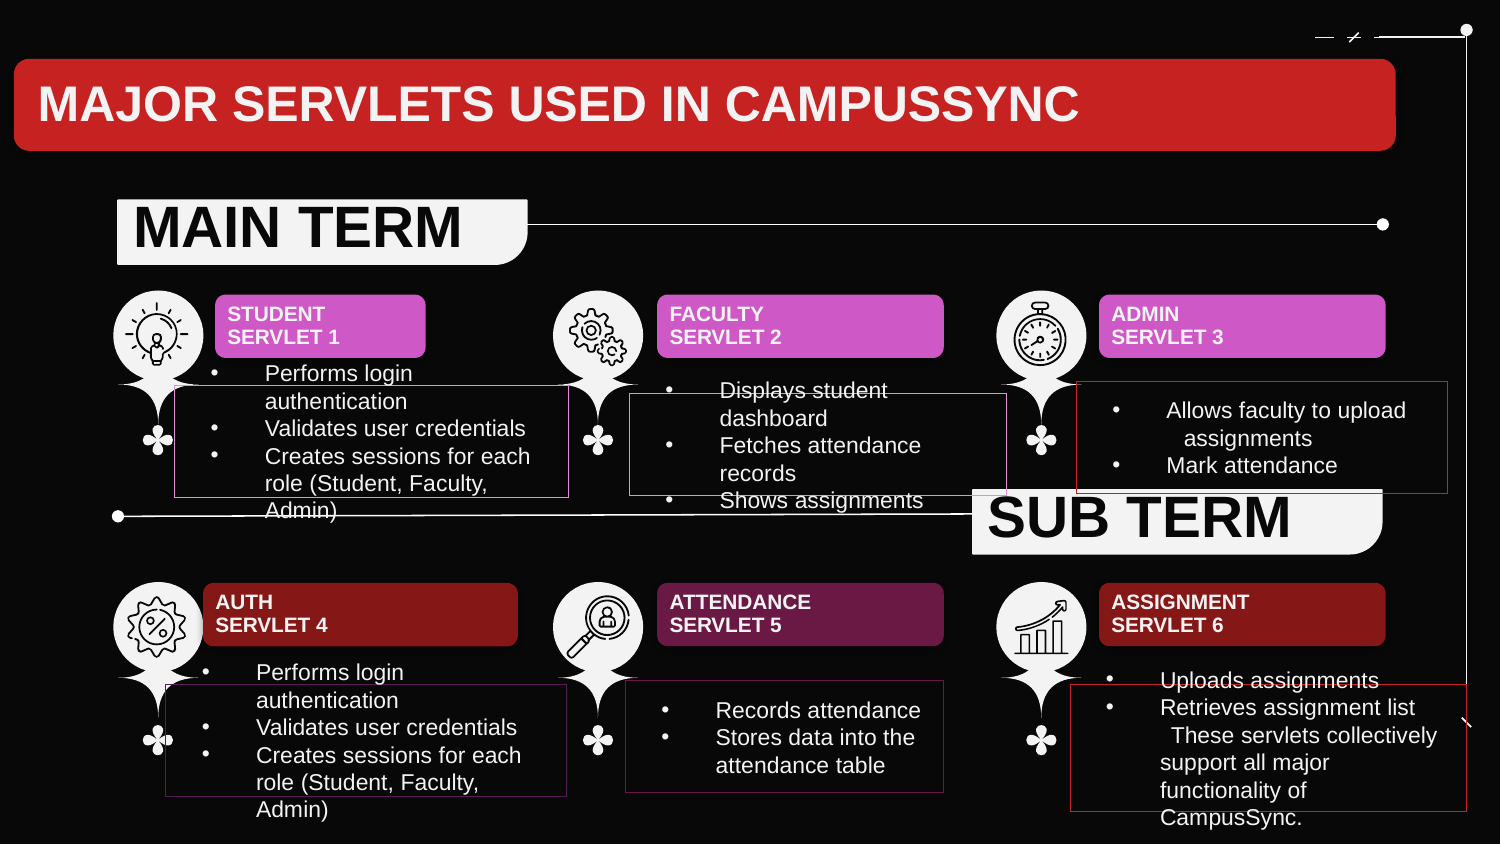

MAJOR SERVLETS USED IN CAMPUSSYNC
MAIN TERM

STUDENT
SERVLET 1
FACULTY
SERVLET 2
ADMIN
SERVLET 3

Allows faculty to upload
           assignments
Mark attendance
Performs login authentication
Validates user credentials
Creates sessions for each role (Student, Faculty, Admin)
Displays student dashboard
Fetches attendance records
Shows assignments
SUB TERM

ATTENDANCE
SERVLET 5
ASSIGNMENT
SERVLET 6
AUTH
SERVLET 4

Records attendance
Stores data into the attendance table
Performs login authentication
Validates user credentials
Creates sessions for each role (Student, Faculty, Admin)
Uploads assignments
Retrieves assignment list
          These servlets collectively support all major functionality of CampusSync.